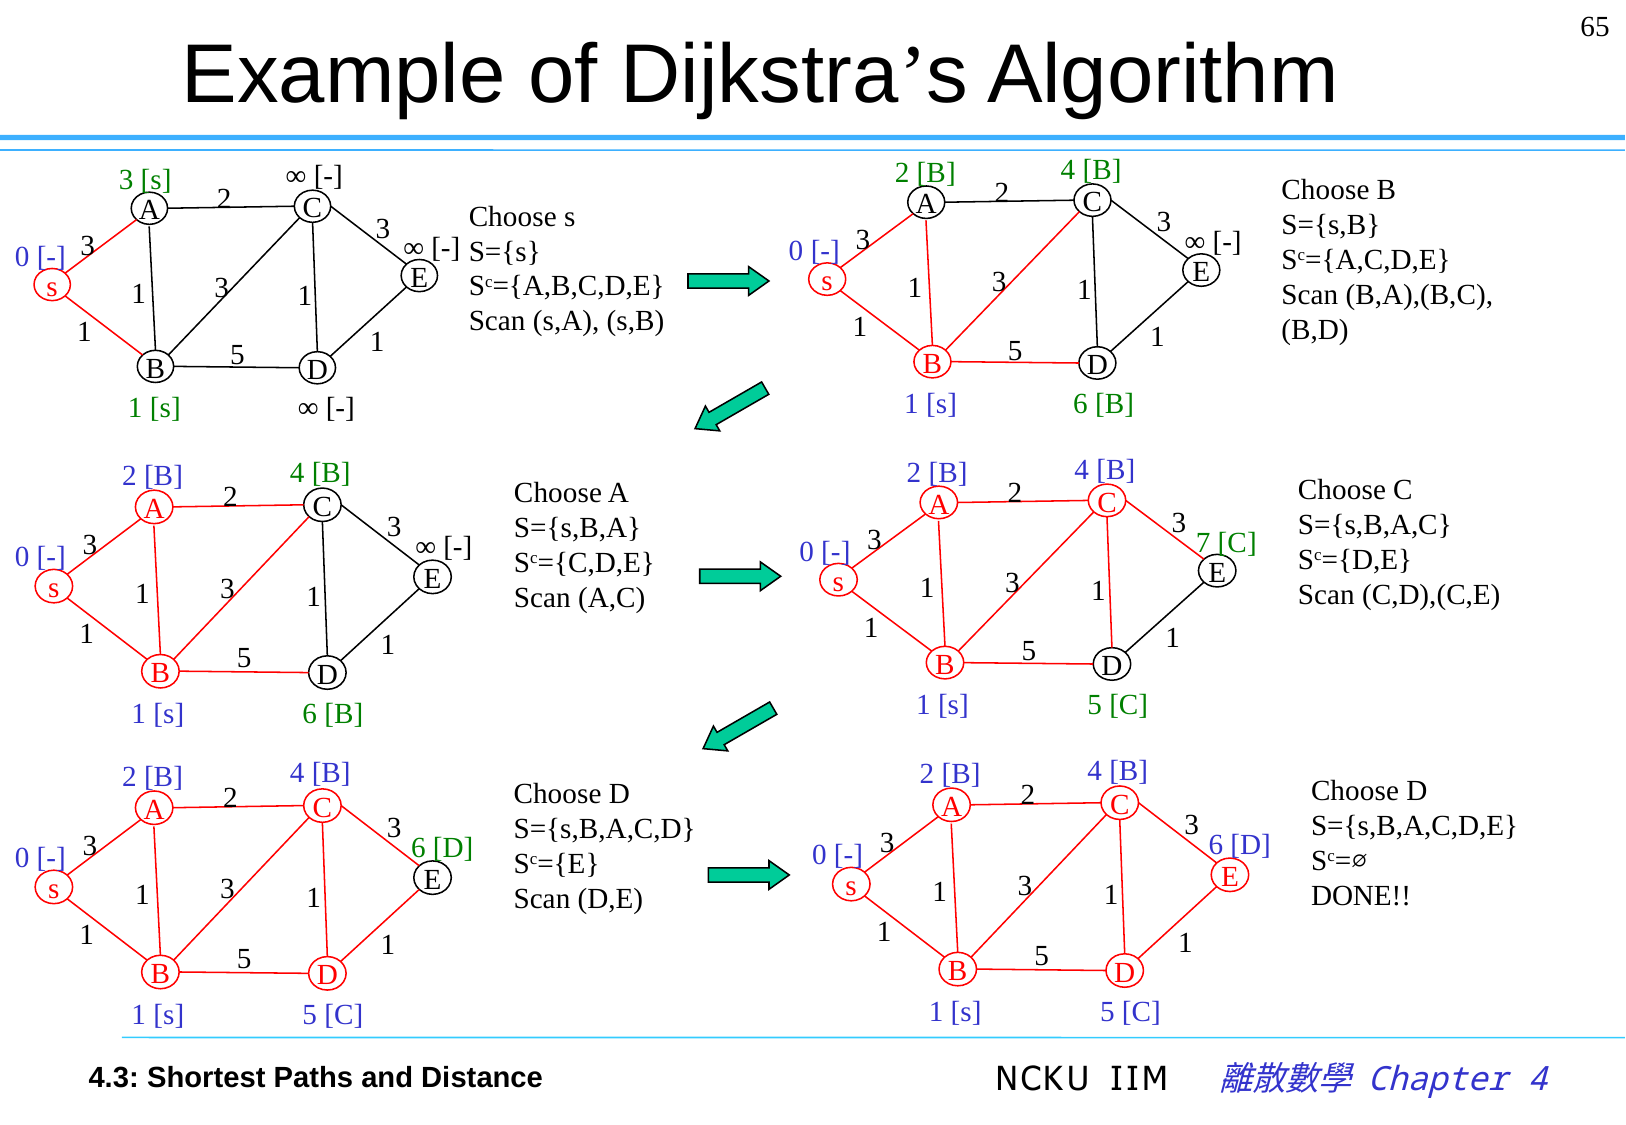

65
# Example of Dijkstra’s Algorithm
4 [B]
2 [B]
2
C
A
3
3
∞ [-]
0 [-]
E
3
1
s
1
1
1
5
B
D
1 [s]
6 [B]
Choose B
S={s,B}
Sc={A,C,D,E}
Scan (B,A),(B,C),(B,D)

∞ [-]
3 [s]
2
C
A
3
3
∞ [-]
0 [-]
E
3
1
s
1
1
1
5
B
D
1 [s]
∞ [-]
Choose s
S={s}
Sc={A,B,C,D,E}
Scan (s,A), (s,B)

4 [B]
2 [B]
2
C
A
3
3
∞ [-]
0 [-]
E
3
1
s
1
1
1
5
B
D
1 [s]
6 [B]
Choose A
S={s,B,A}
Sc={C,D,E}
Scan (A,C)
4 [B]
2 [B]
2
C
A
3
3
7 [C]
0 [-]
E
3
1
s
1
1
1
5
B
D
1 [s]
5 [C]
Choose C
S={s,B,A,C}
Sc={D,E}
Scan (C,D),(C,E)

4 [B]
2 [B]
2
C
A
3
3
6 [D]
0 [-]
E
3
1
s
1
1
1
5
B
D
1 [s]
5 [C]
Choose D
S={s,B,A,C,D}
Sc={E}
Scan (D,E)
4 [B]
2 [B]
2
C
A
3
3
6 [D]
0 [-]
E
3
1
s
1
1
1
5
B
D
1 [s]
5 [C]
Choose D
S={s,B,A,C,D,E}
Sc=∅
DONE!!

4.3: Shortest Paths and Distance